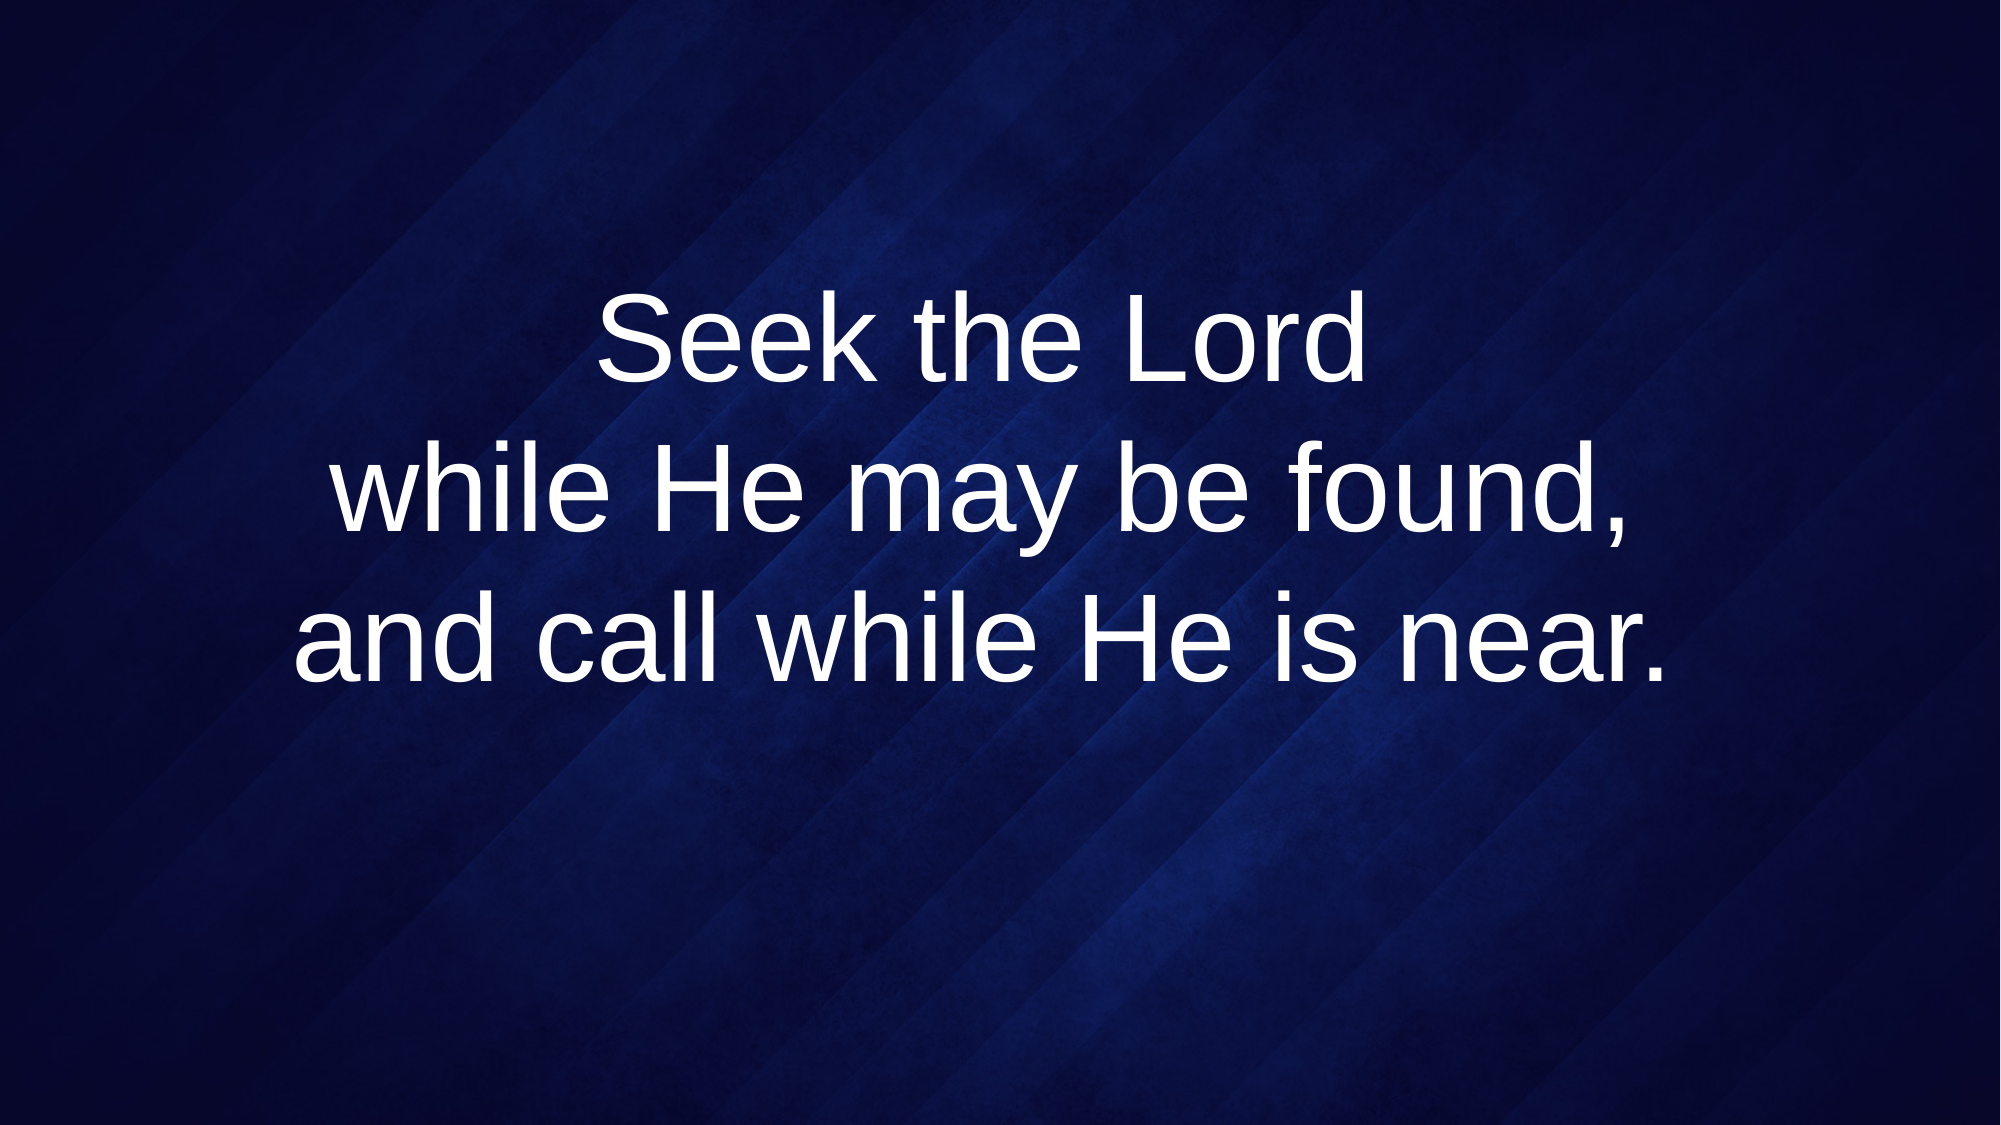

# Seek the Lord while He may be found, and call while He is near.